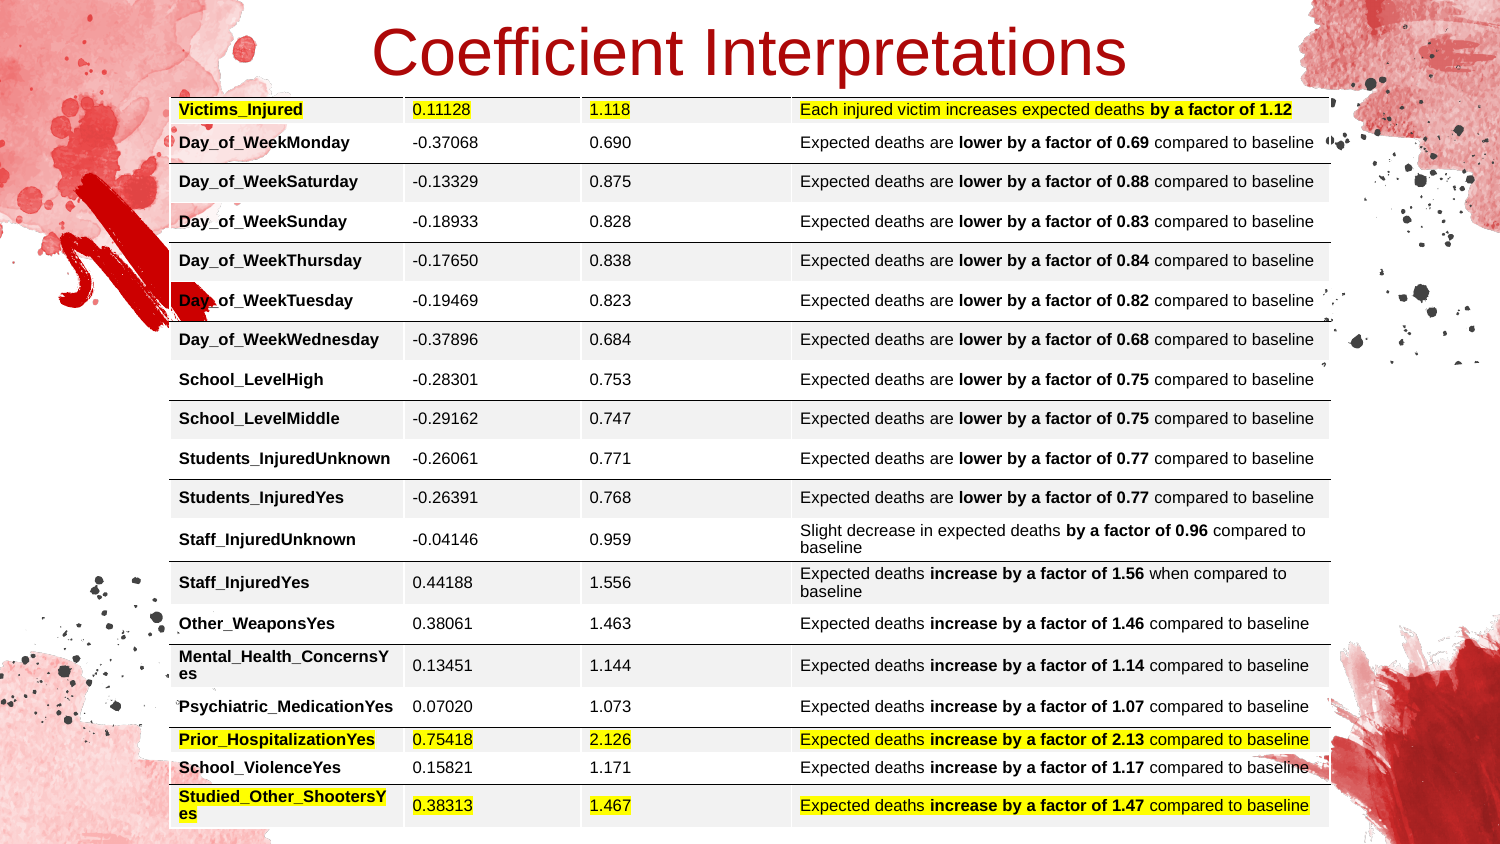

Coefficient Interpretations
| Victims\_Injured​ | 0.11128​ | 1.118​ | Each injured victim increases expected deaths by a factor of 1.12 |
| --- | --- | --- | --- |
| Day\_of\_WeekMonday​ | -0.37068​ | 0.690​ | Expected deaths are lower by a factor of 0.69 compared to baseline |
| Day\_of\_WeekSaturday​ | -0.13329​ | 0.875​ | Expected deaths are lower by a factor of 0.88 compared to baseline |
| Day\_of\_WeekSunday​ | -0.18933​ | 0.828​ | Expected deaths are lower by a factor of 0.83 compared to baseline |
| Day\_of\_WeekThursday​ | -0.17650​ | 0.838​ | Expected deaths are lower by a factor of 0.84 compared to baseline |
| Day\_of\_WeekTuesday​ | -0.19469​ | 0.823​ | Expected deaths are lower by a factor of 0.82 compared to baseline |
| Day\_of\_WeekWednesday​ | -0.37896​ | 0.684​ | Expected deaths are lower by a factor of 0.68 compared to baseline |
| School\_LevelHigh​ | -0.28301​ | 0.753​ | Expected deaths are lower by a factor of 0.75 compared to baseline |
| School\_LevelMiddle​ | -0.29162​ | 0.747​ | Expected deaths are lower by a factor of 0.75 compared to baseline |
| Students\_InjuredUnknown​ | -0.26061​ | 0.771​ | Expected deaths are lower by a factor of 0.77 compared to baseline |
| Students\_InjuredYes​ | -0.26391​ | 0.768​ | Expected deaths are lower by a factor of 0.77 compared to baseline |
| Staff\_InjuredUnknown​ | -0.04146​ | 0.959​ | Slight decrease in expected deaths by a factor of 0.96 compared to baseline |
| Staff\_InjuredYes​ | 0.44188​ | 1.556​ | Expected deaths increase by a factor of 1.56 when compared to baseline |
| Other\_WeaponsYes​ | 0.38061​ | 1.463​ | Expected deaths increase by a factor of 1.46 compared to baseline |
| Mental\_Health\_ConcernsYes​ | 0.13451​ | 1.144​ | Expected deaths increase by a factor of 1.14 compared to baseline |
| Psychiatric\_MedicationYes​ | 0.07020​ | 1.073​ | Expected deaths increase by a factor of 1.07 compared to baseline |
| Prior\_HospitalizationYes​ | 0.75418​ | 2.126​ | Expected deaths increase by a factor of 2.13 compared to baseline |
| School\_ViolenceYes​ | 0.15821​ | 1.171​ | Expected deaths increase by a factor of 1.17 compared to baseline |
| Studied\_Other\_ShootersYes​ | 0.38313​ | 1.467​ | Expected deaths increase by a factor of 1.47 compared to baseline |